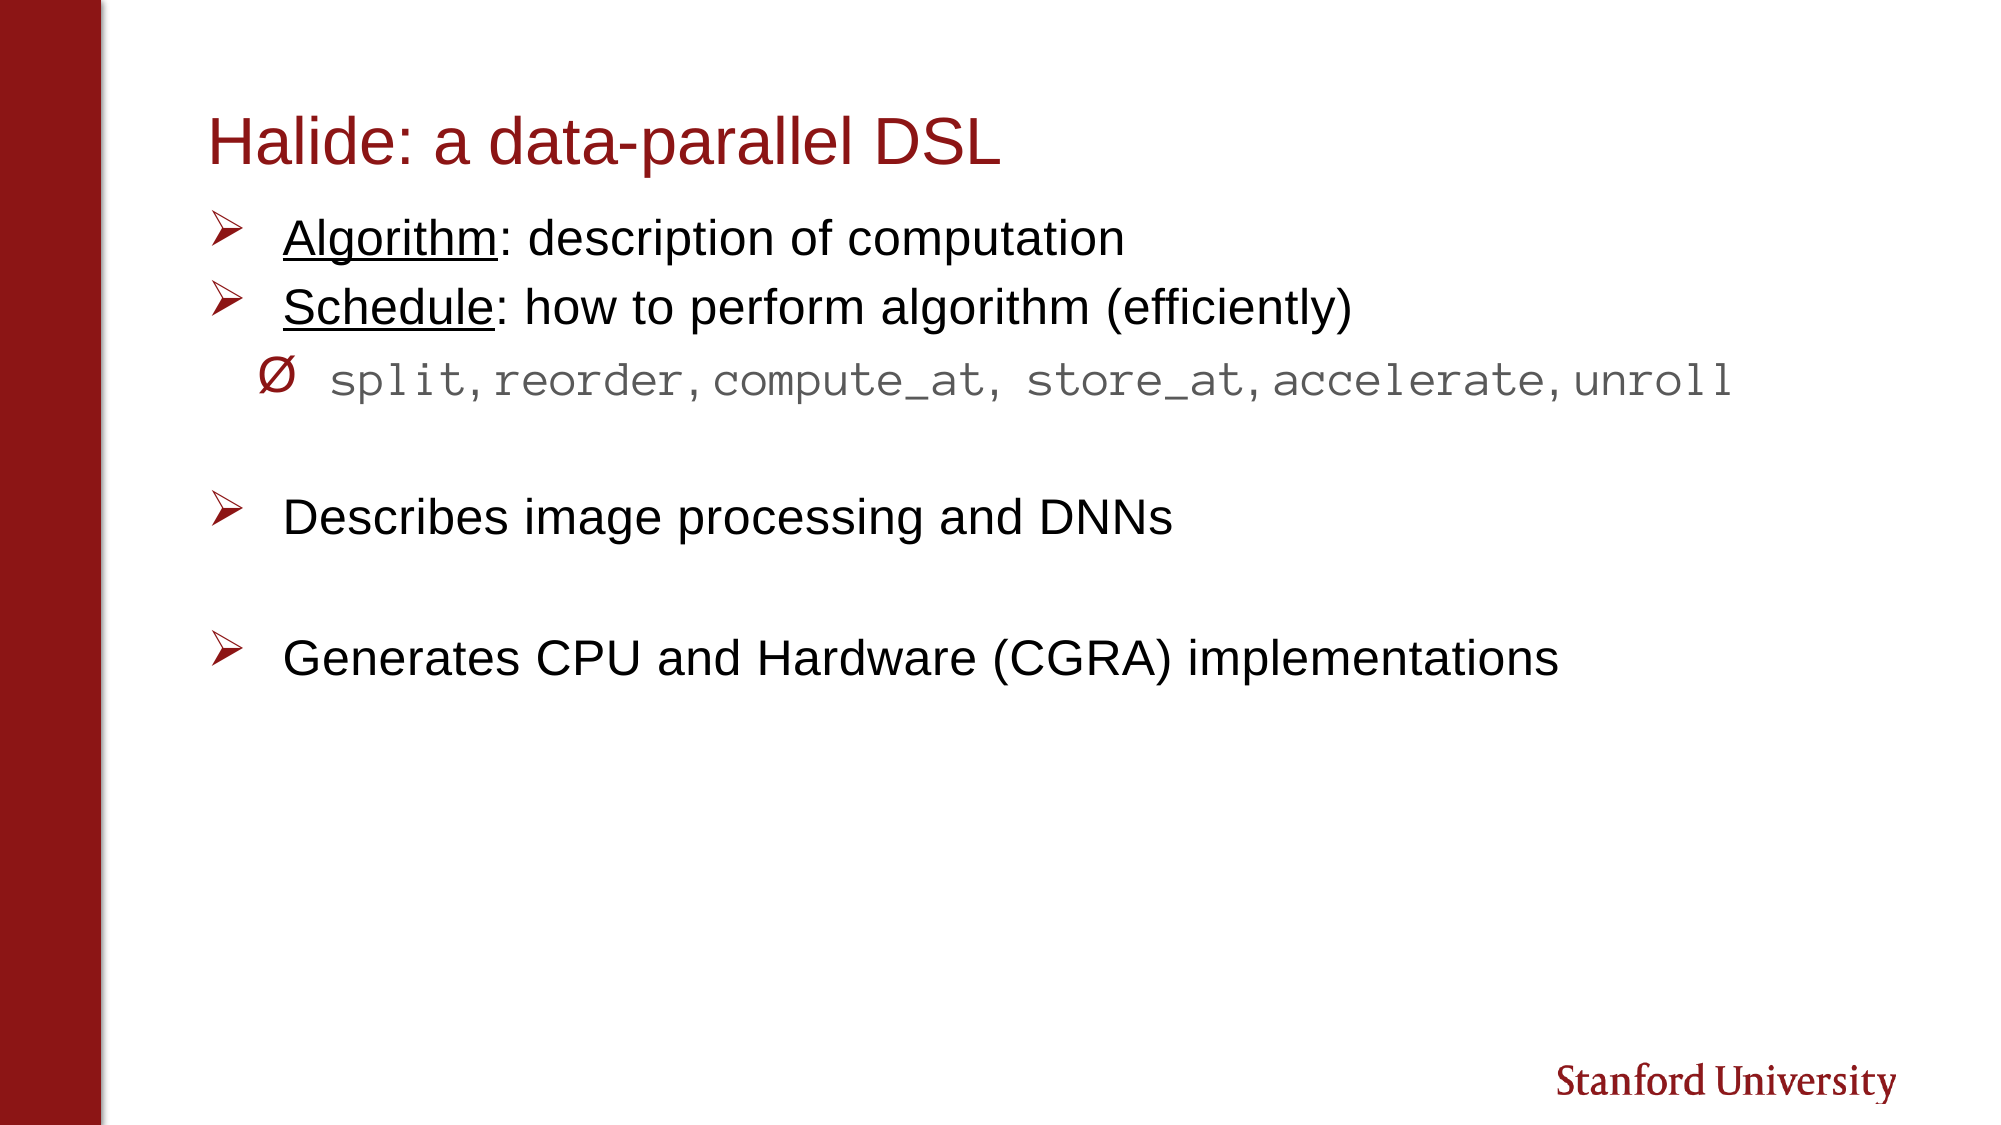

# Halide: a data-parallel DSL
Algorithm: description of computation
Schedule: how to perform algorithm (efficiently)
split, reorder, compute_at, store_at, accelerate, unroll

Describes image processing and DNNs

Generates CPU and Hardware (CGRA) implementations